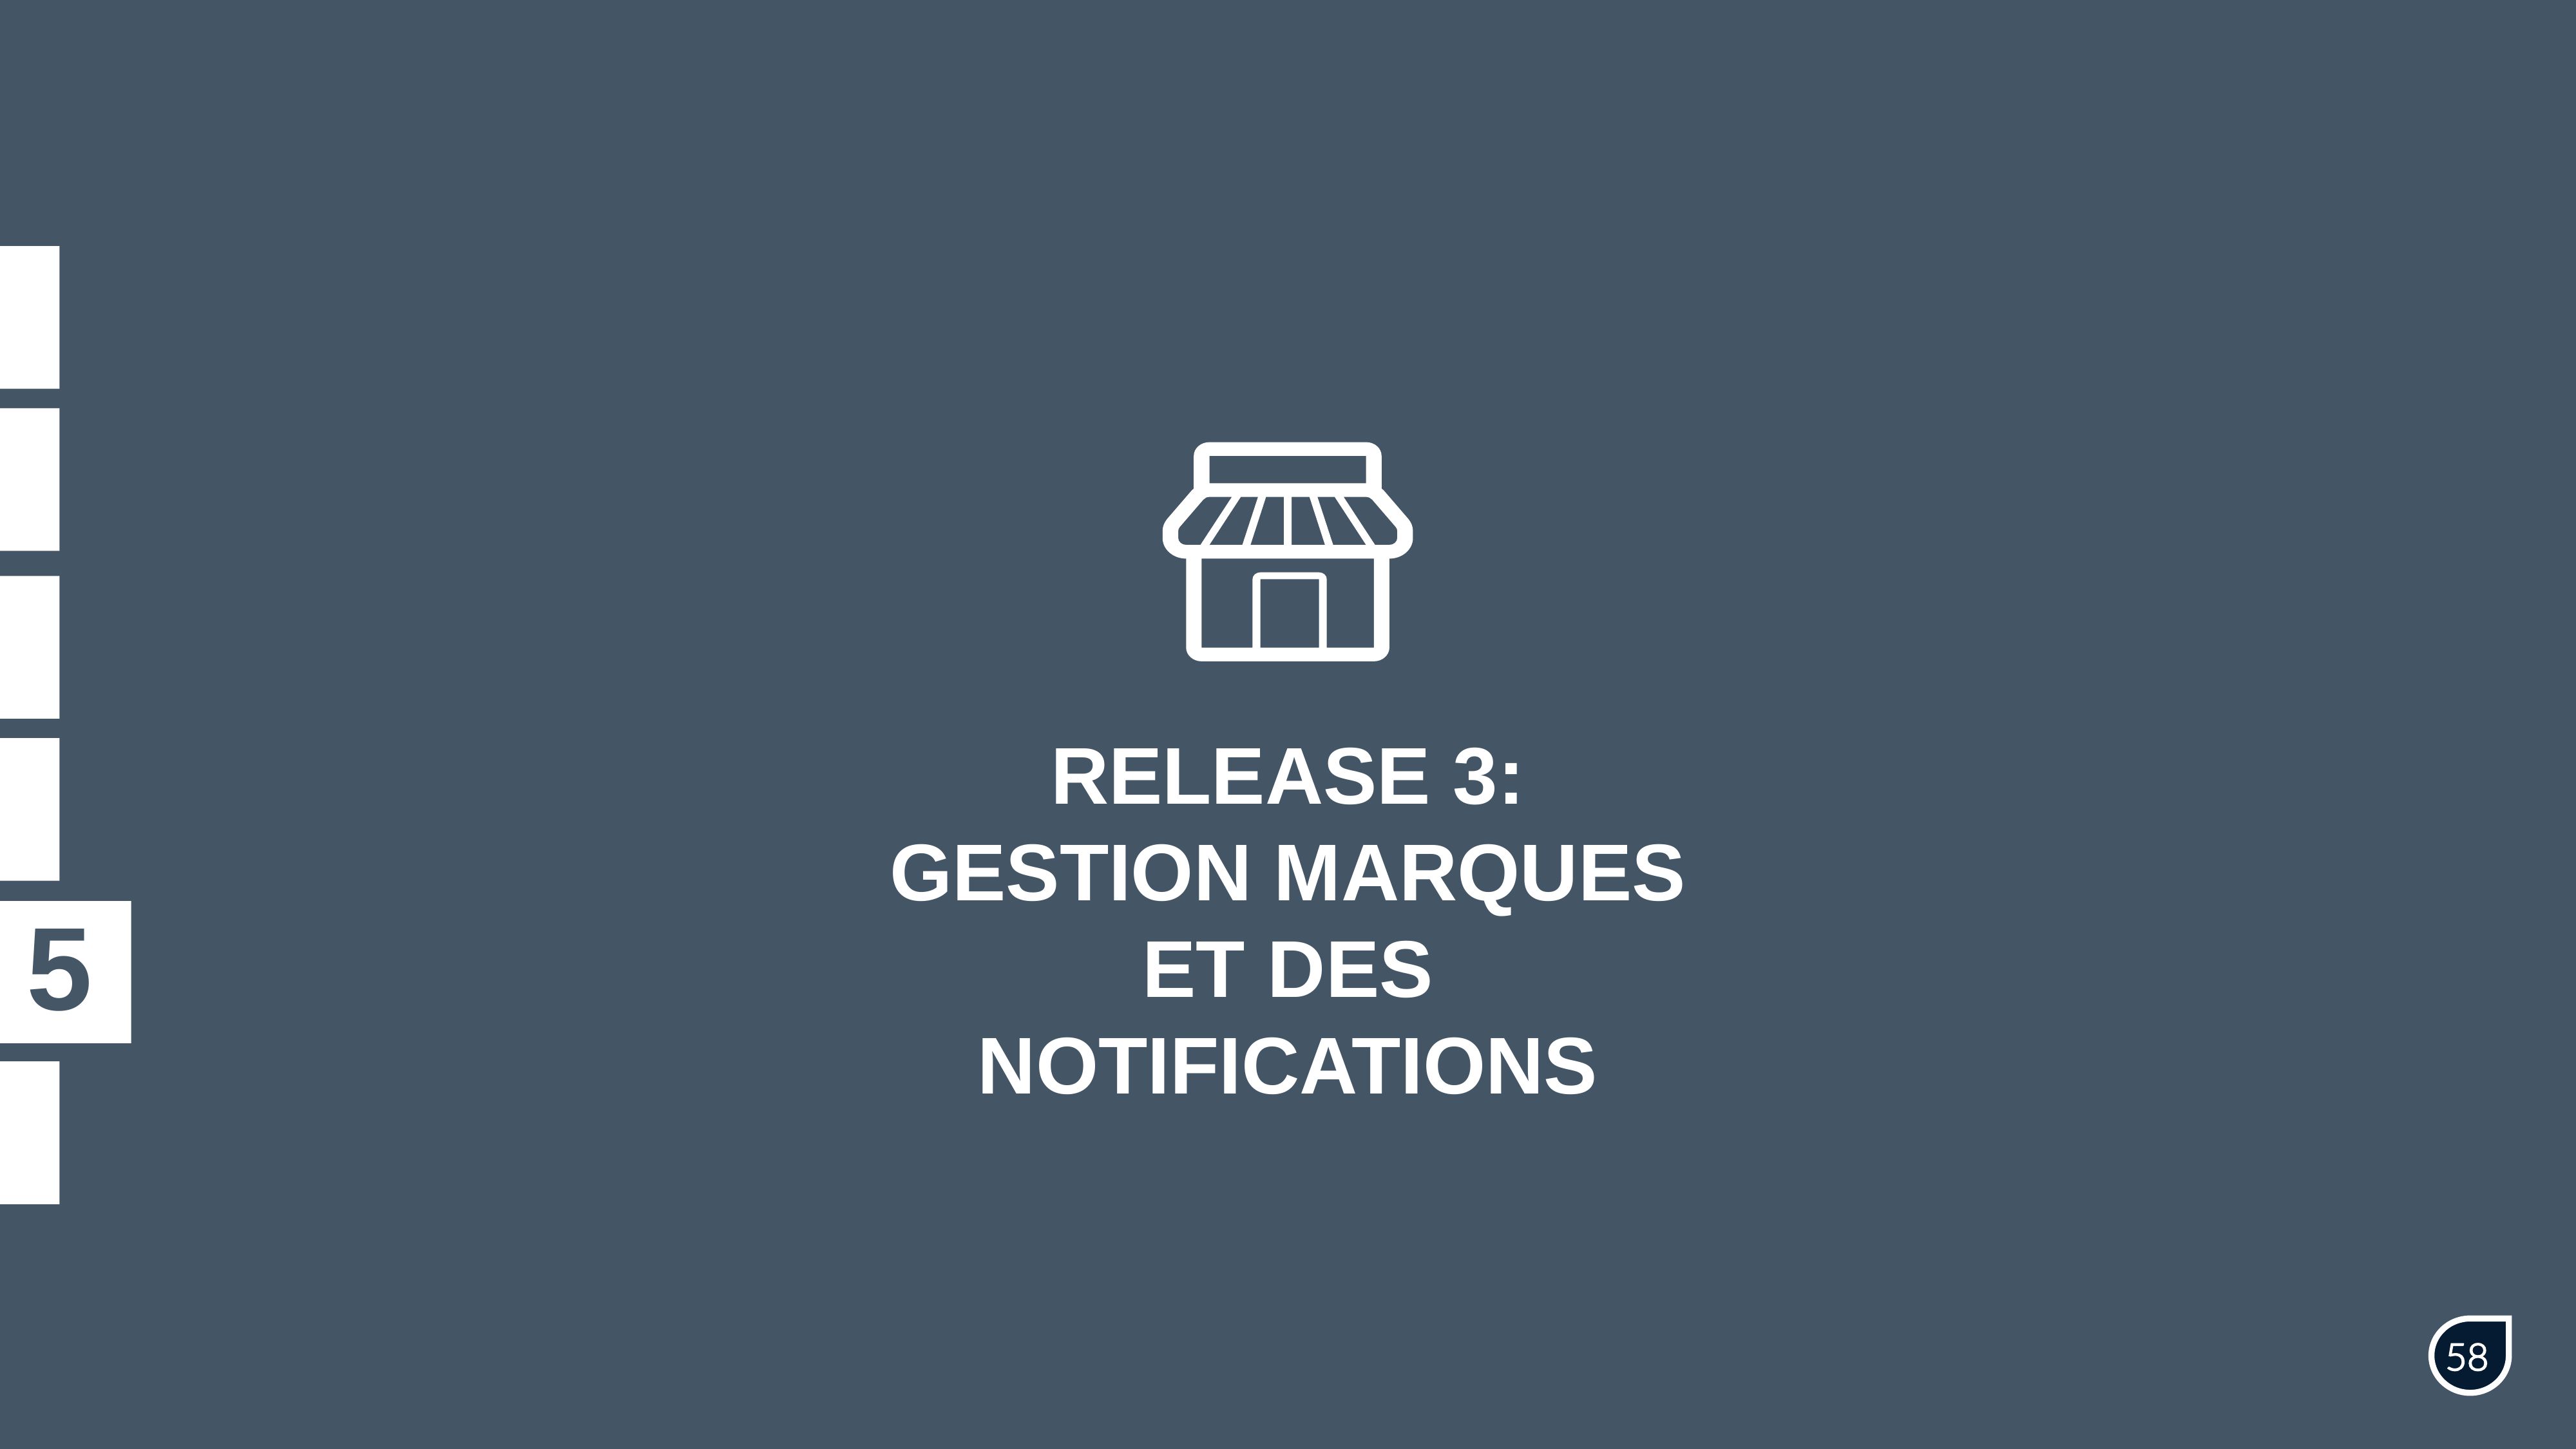

5

RELEASE 3:
GESTION MARQUES
ET DES NOTIFICATIONS

58